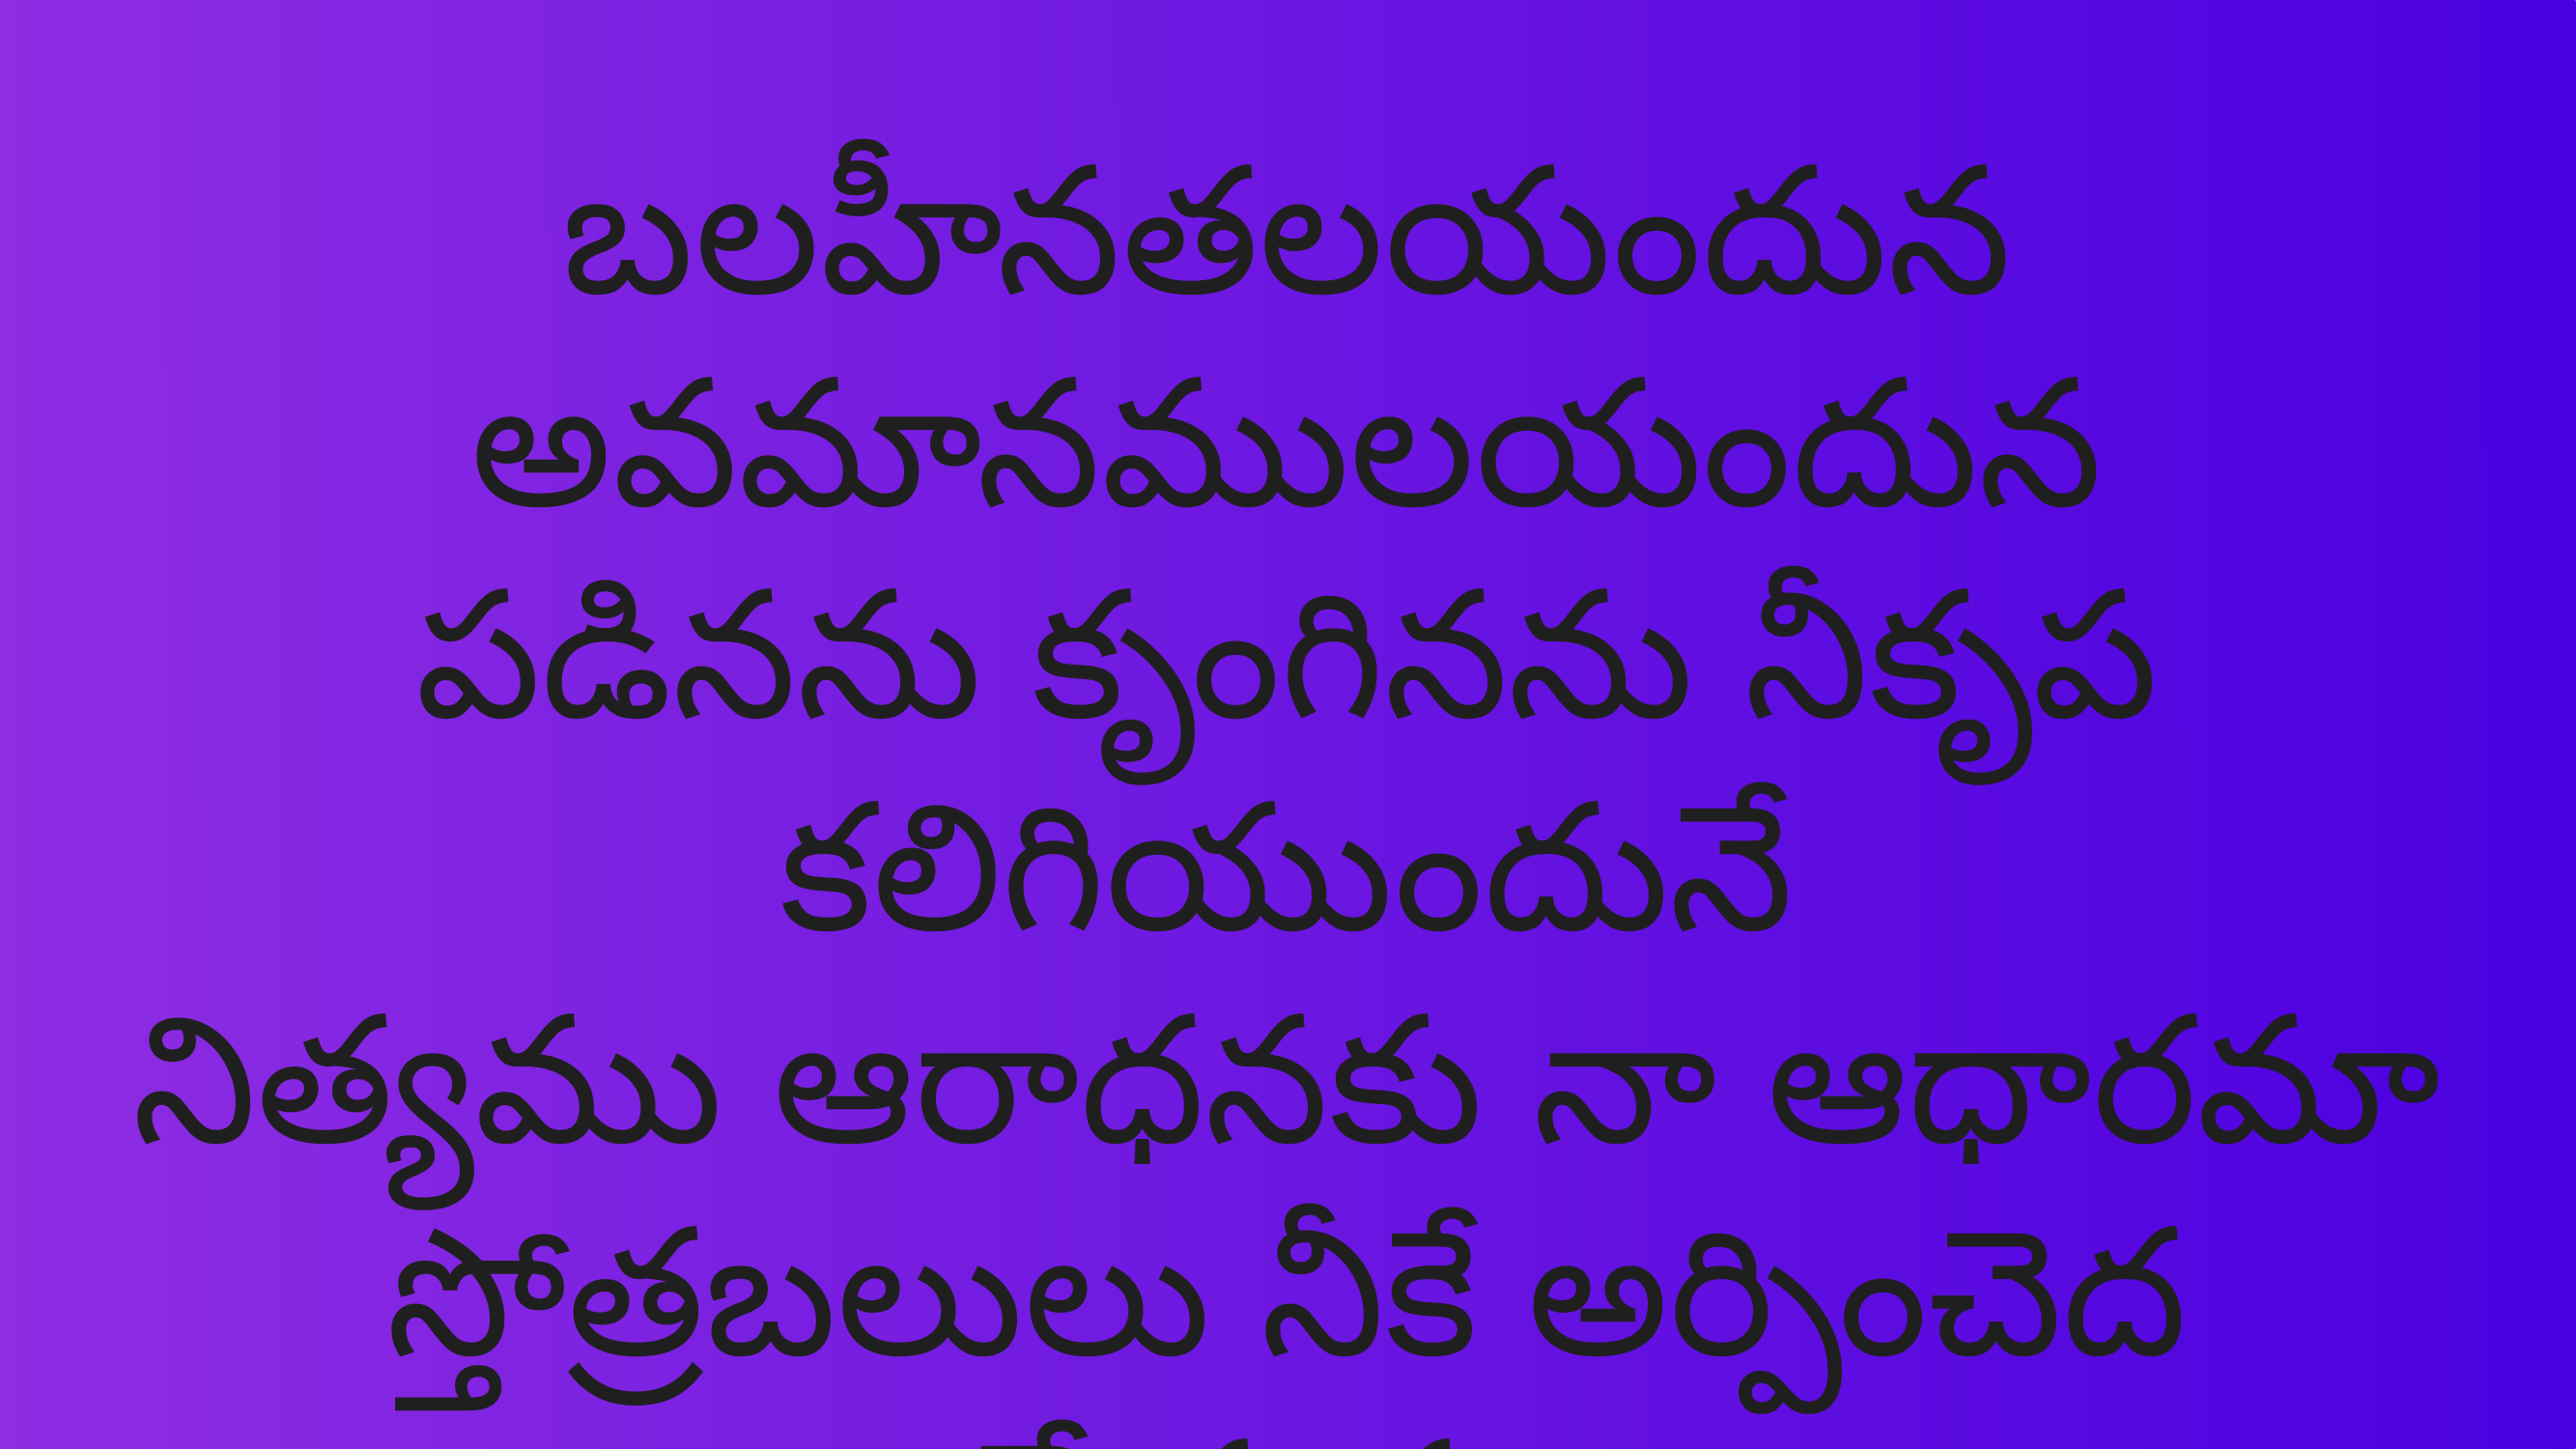

బలహీనతలయందున అవమానములయందున
పడినను కృంగినను నీకృప కలిగియుందునే
నిత్యము ఆరాధనకు నా ఆధారమా
స్తోత్రబలులు నీకే అర్పించెద యేసయ్యా